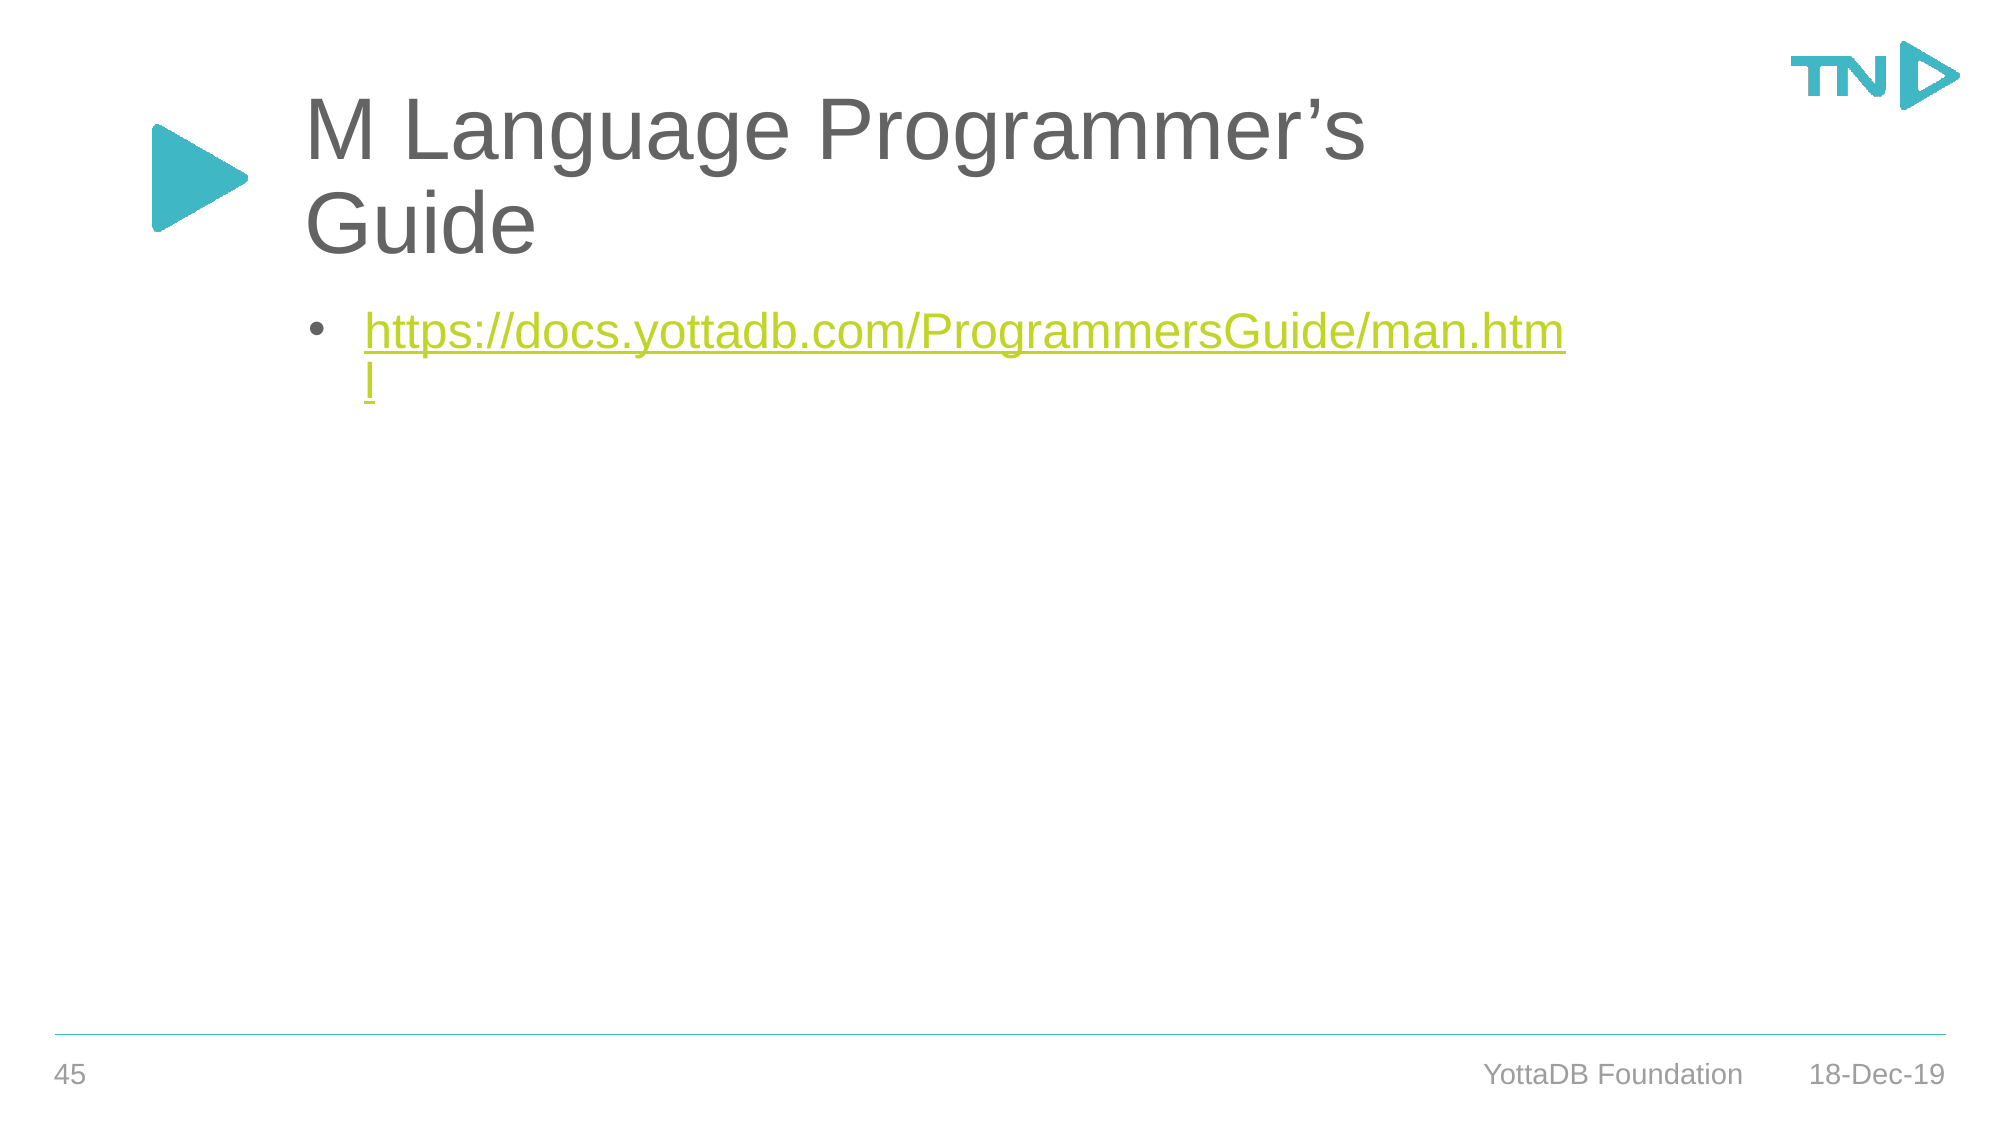

# M Language Programmer’s Guide
https://docs.yottadb.com/ProgrammersGuide/man.html
45
YottaDB Foundation
18-Dec-19